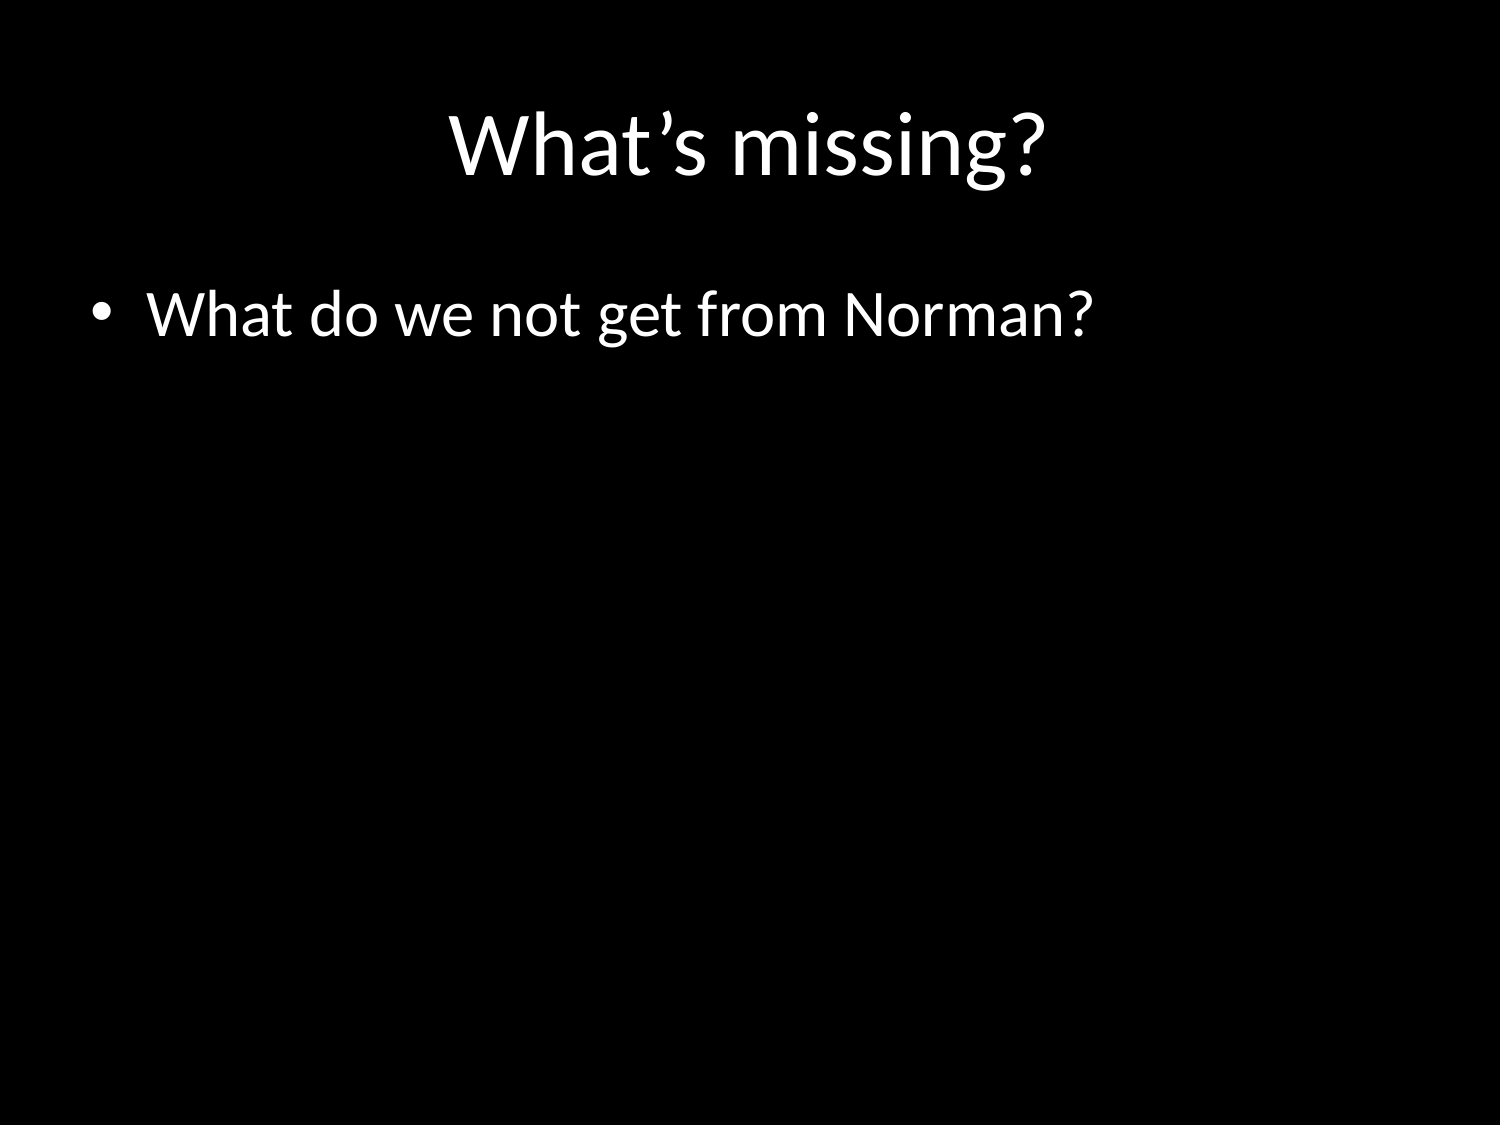

# What’s missing?
What do we not get from Norman?